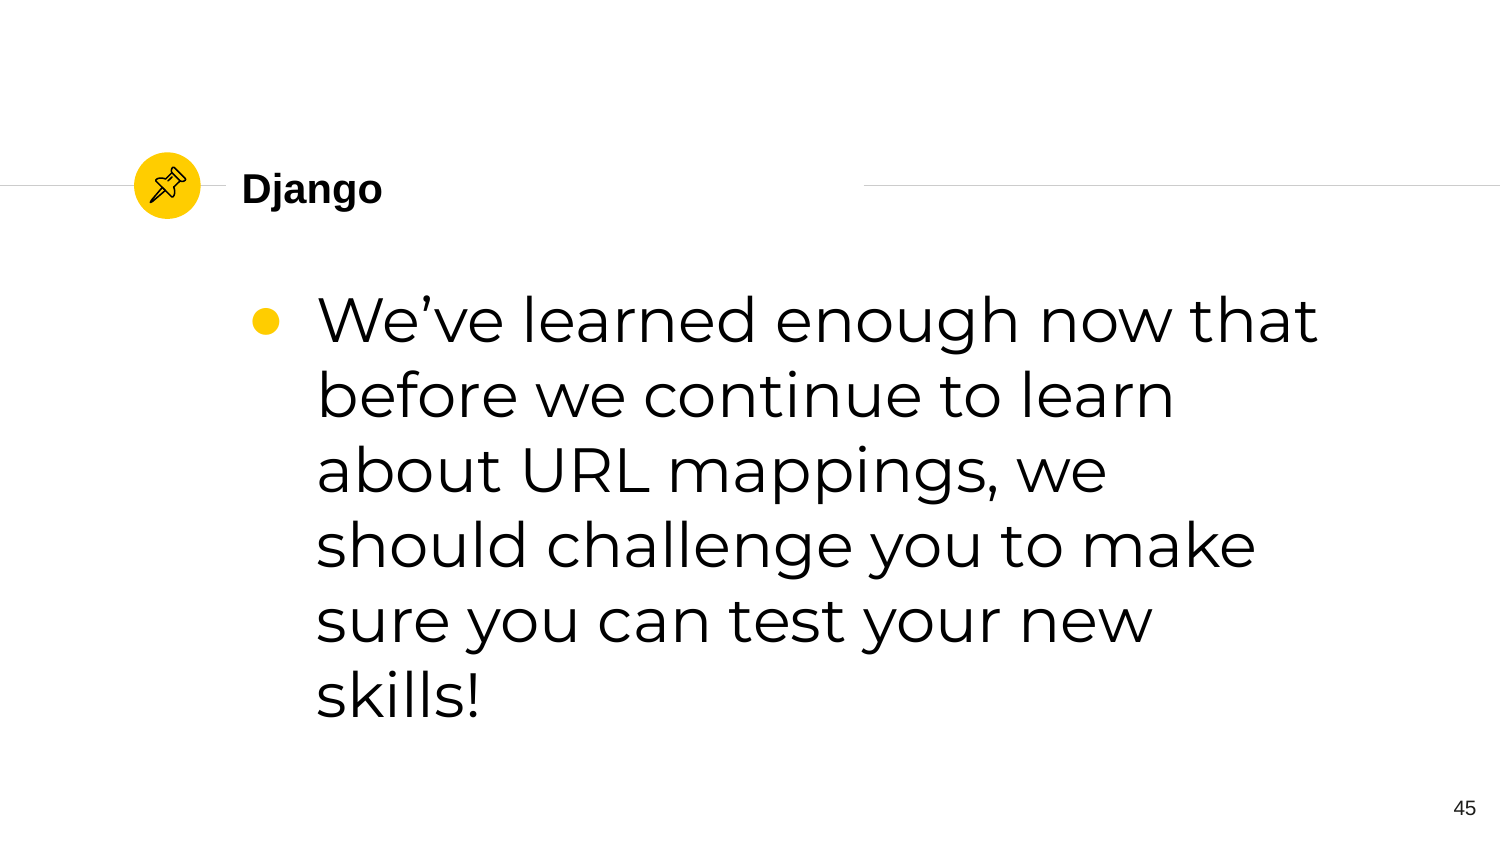

# Django

We’ve learned enough now that before we continue to learn about URL mappings, we should challenge you to make sure you can test your new skills!
45